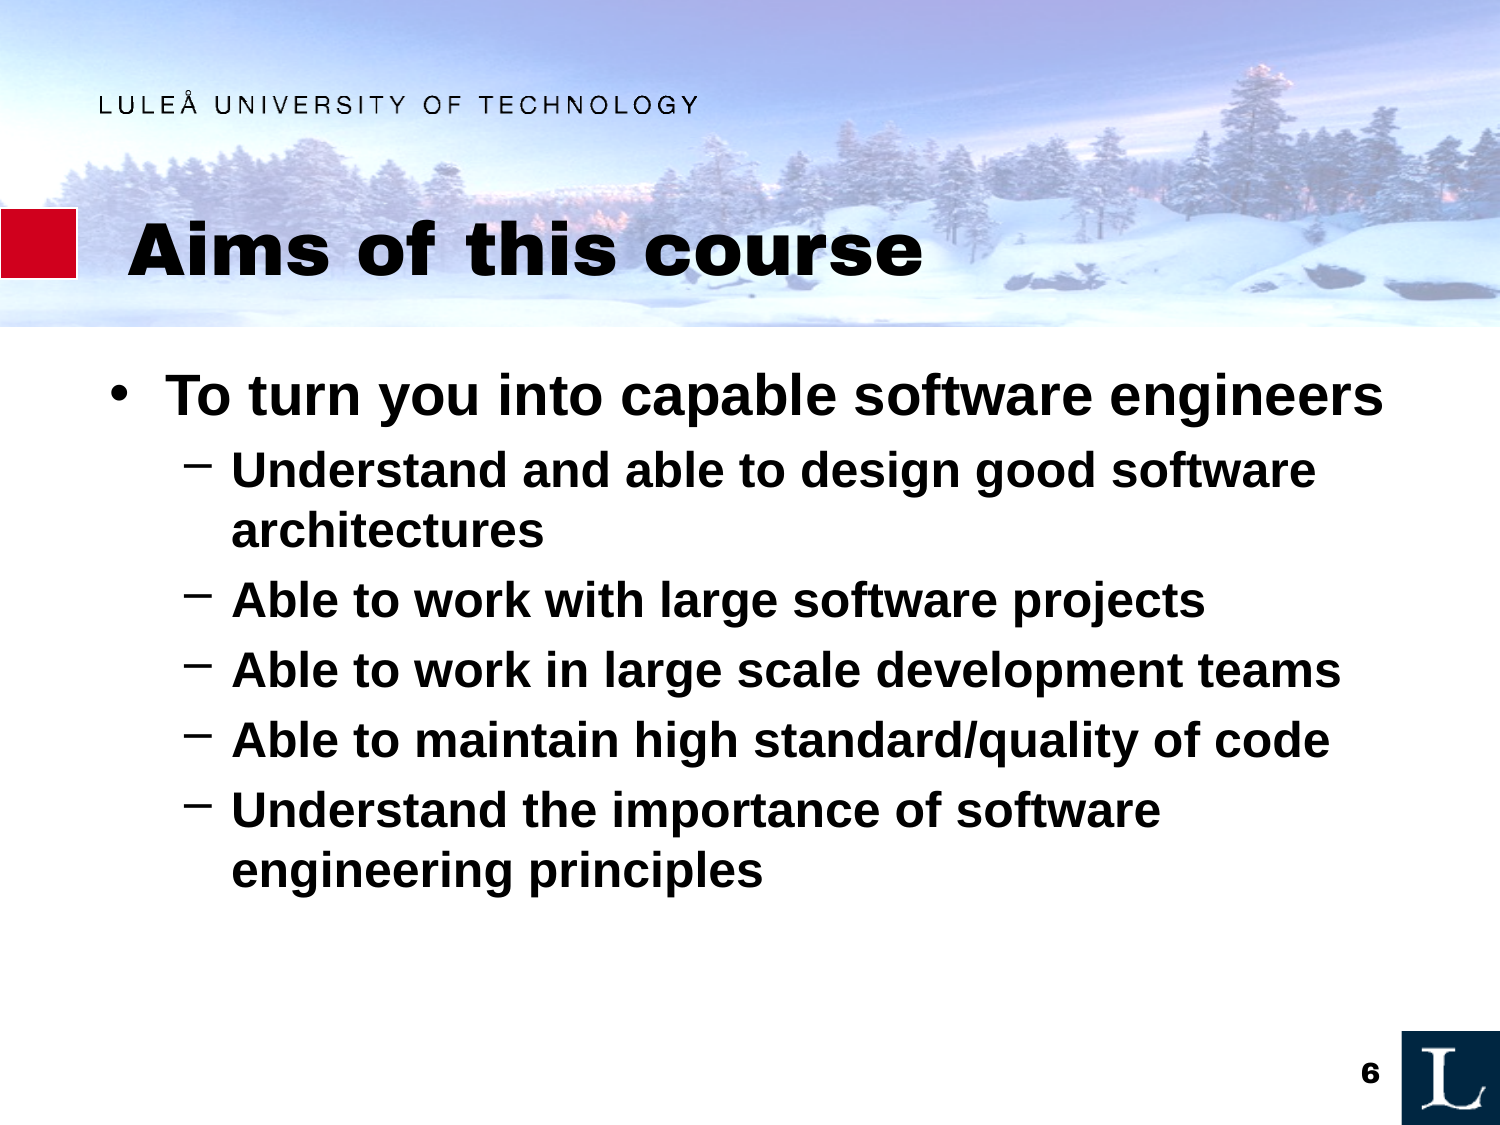

# Aims of this course
To turn you into capable software engineers
Understand and able to design good software architectures
Able to work with large software projects
Able to work in large scale development teams
Able to maintain high standard/quality of code
Understand the importance of software engineering principles

6